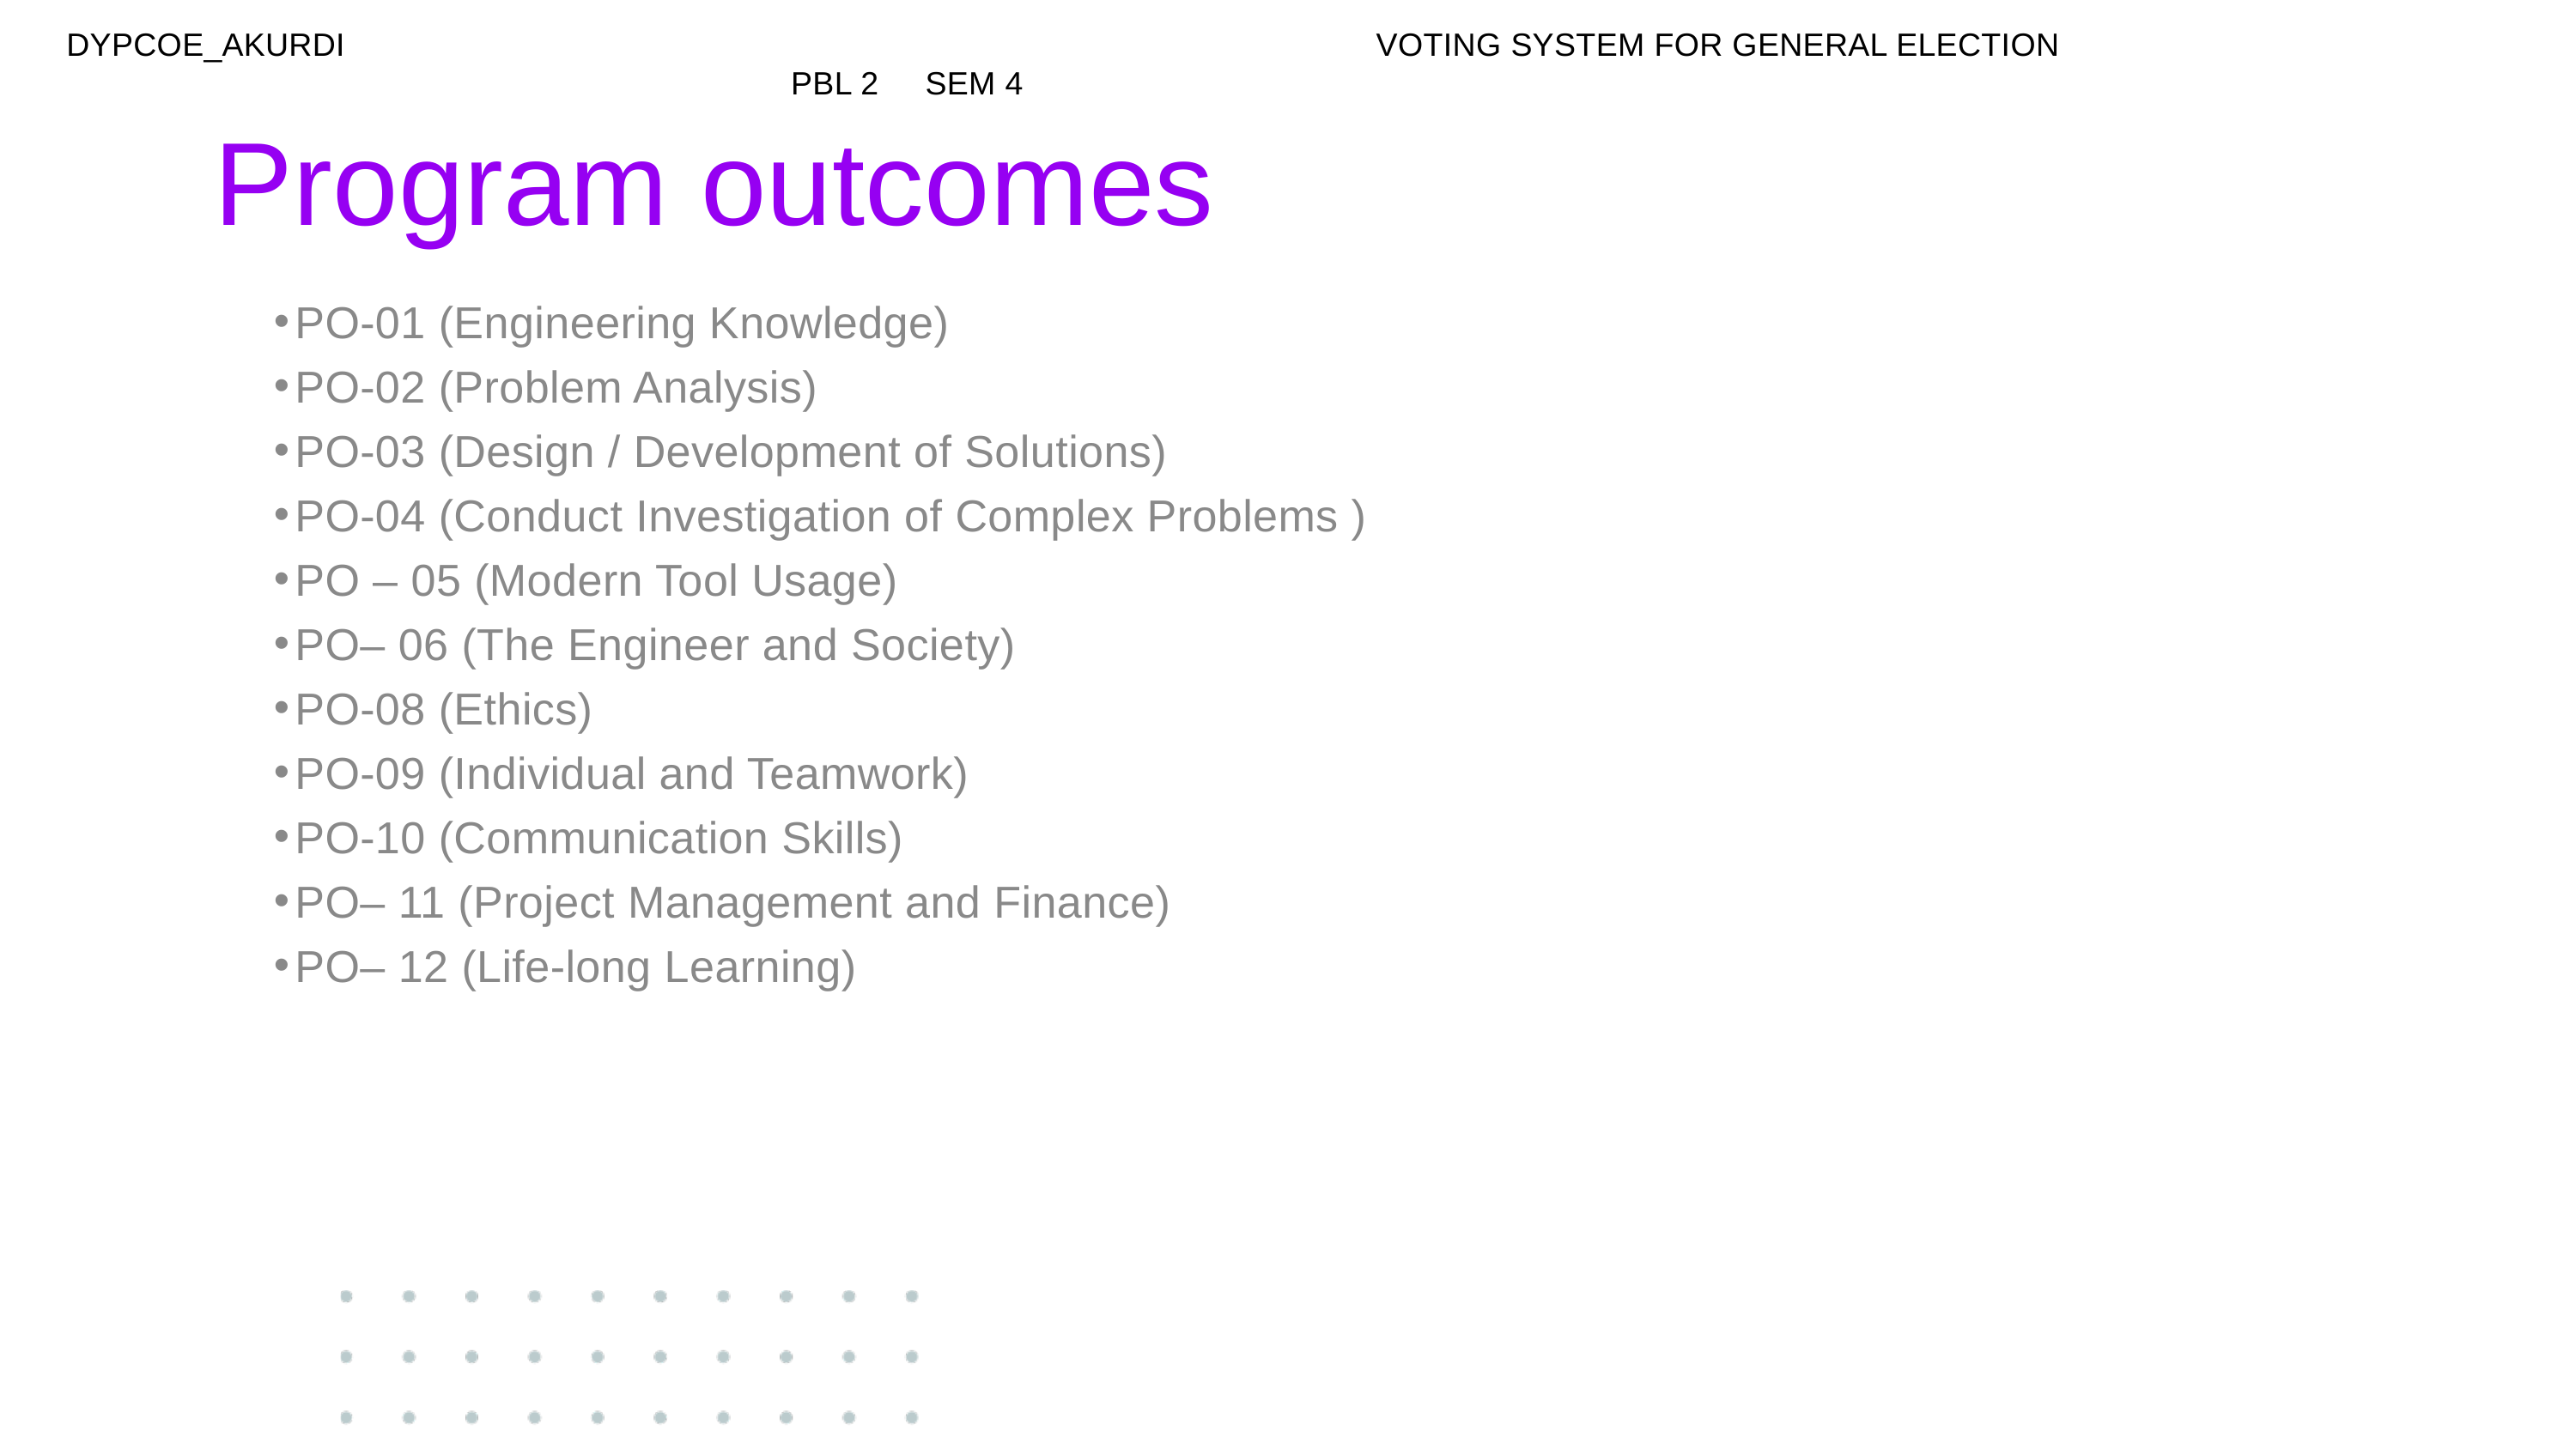

DYPCOE_AKURDI                                                                                                               VOTING SYSTEM FOR GENERAL ELECTION                                                                                                                               PBL 2     SEM 4
Program outcomes
PO-01 (Engineering Knowledge)
PO-02 (Problem Analysis)
PO-03 (Design / Development of Solutions)
PO-04 (Conduct Investigation of Complex Problems )
PO – 05 (Modern Tool Usage)
PO– 06 (The Engineer and Society)
PO-08 (Ethics)
PO-09 (Individual and Teamwork)
PO-10 (Communication Skills)
PO– 11 (Project Management and Finance)
PO– 12 (Life-long Learning)